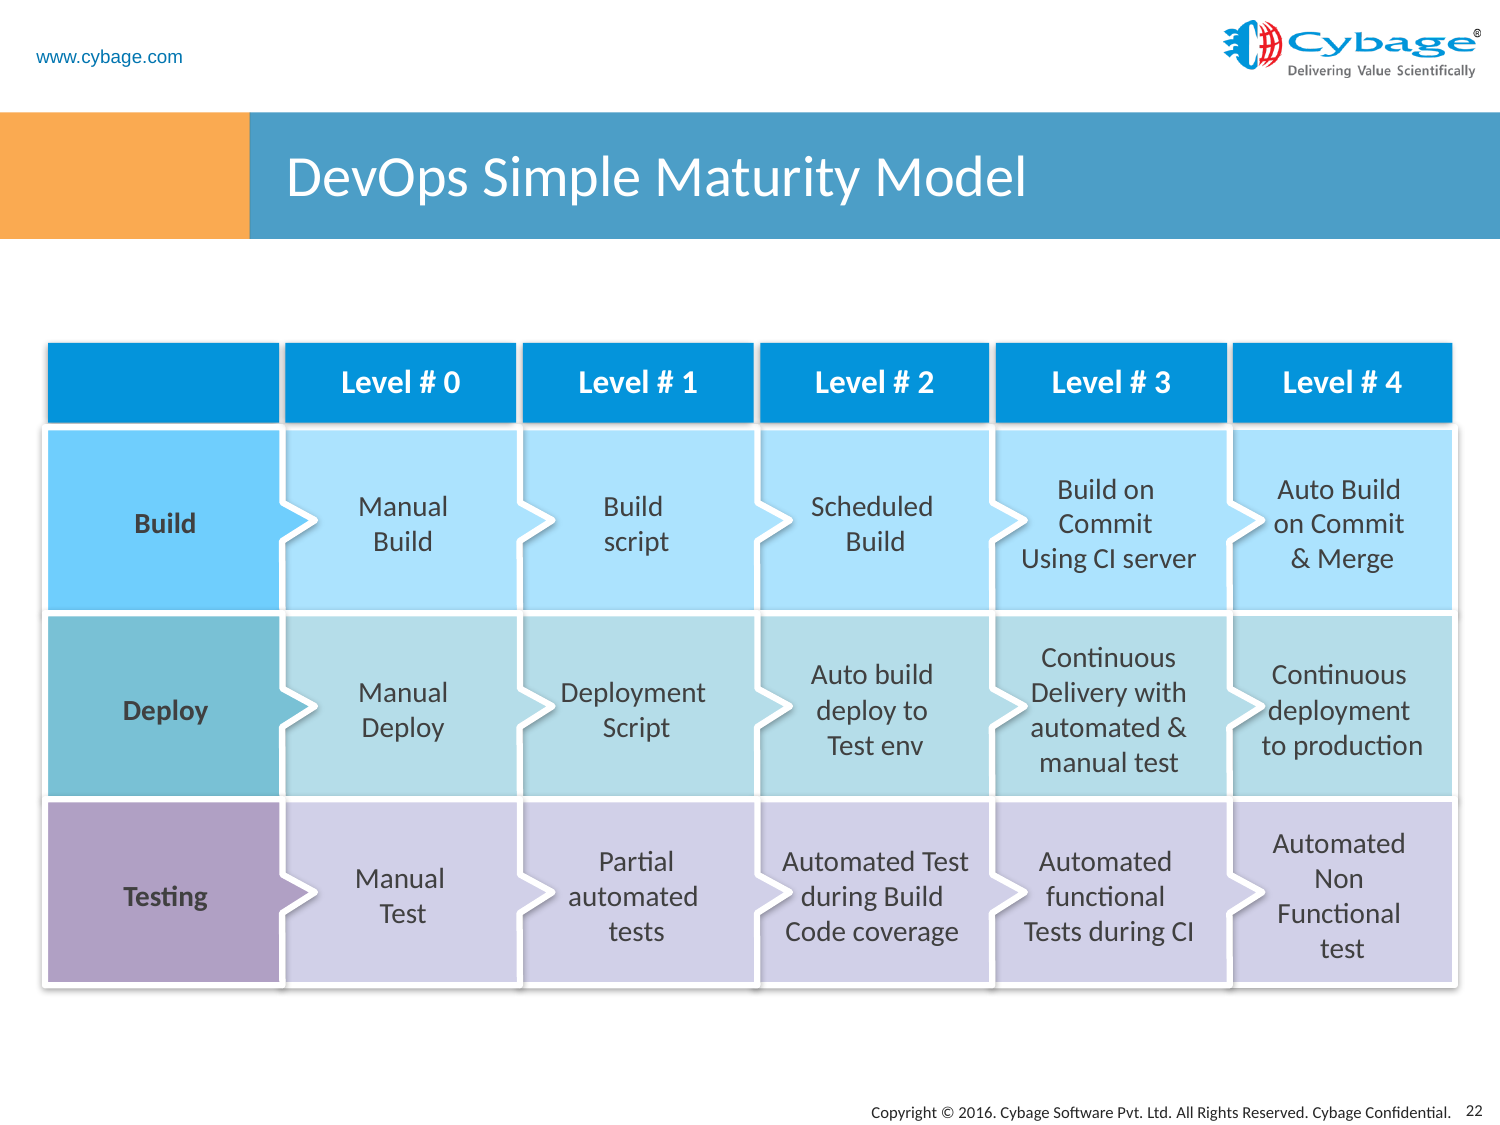

# DevOps Simple Maturity Model

Level # 0
Level # 0
Level # 1
Level # 2
Level # 3
Level # 4

Build
Manual
Build
Build
script
Scheduled
Build
Build on
Commit
Using CI server
Auto Build
on Commit
& Merge

Deploy
Manual
Deploy
Deployment
Script
Auto build
deploy to
Test env
Continuous Delivery with automated & manual test
Continuous
deployment
to production

Testing
Manual
Test
Partial
automated
tests
Automated Test during Build
Code coverage
Automated
functional
Tests during CI
Automated
Non
Functional
test